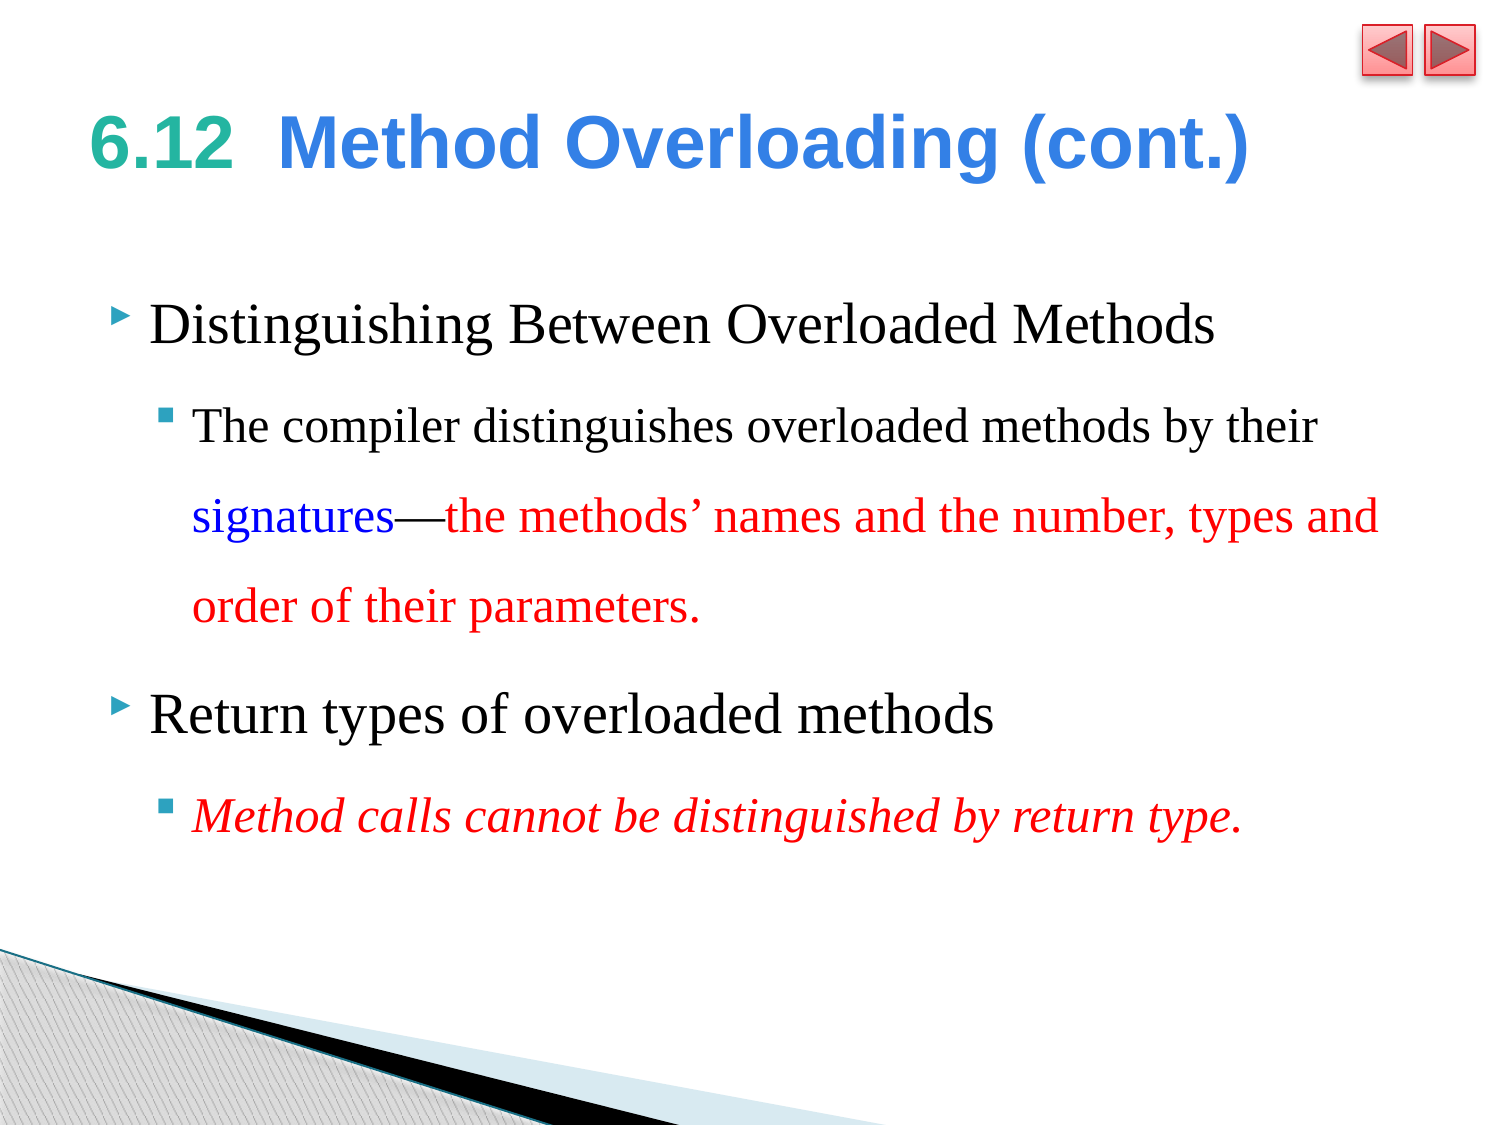

# 6.12  Method Overloading (cont.)
Distinguishing Between Overloaded Methods
The compiler distinguishes overloaded methods by their signatures—the methods’ names and the number, types and order of their parameters.
Return types of overloaded methods
Method calls cannot be distinguished by return type.